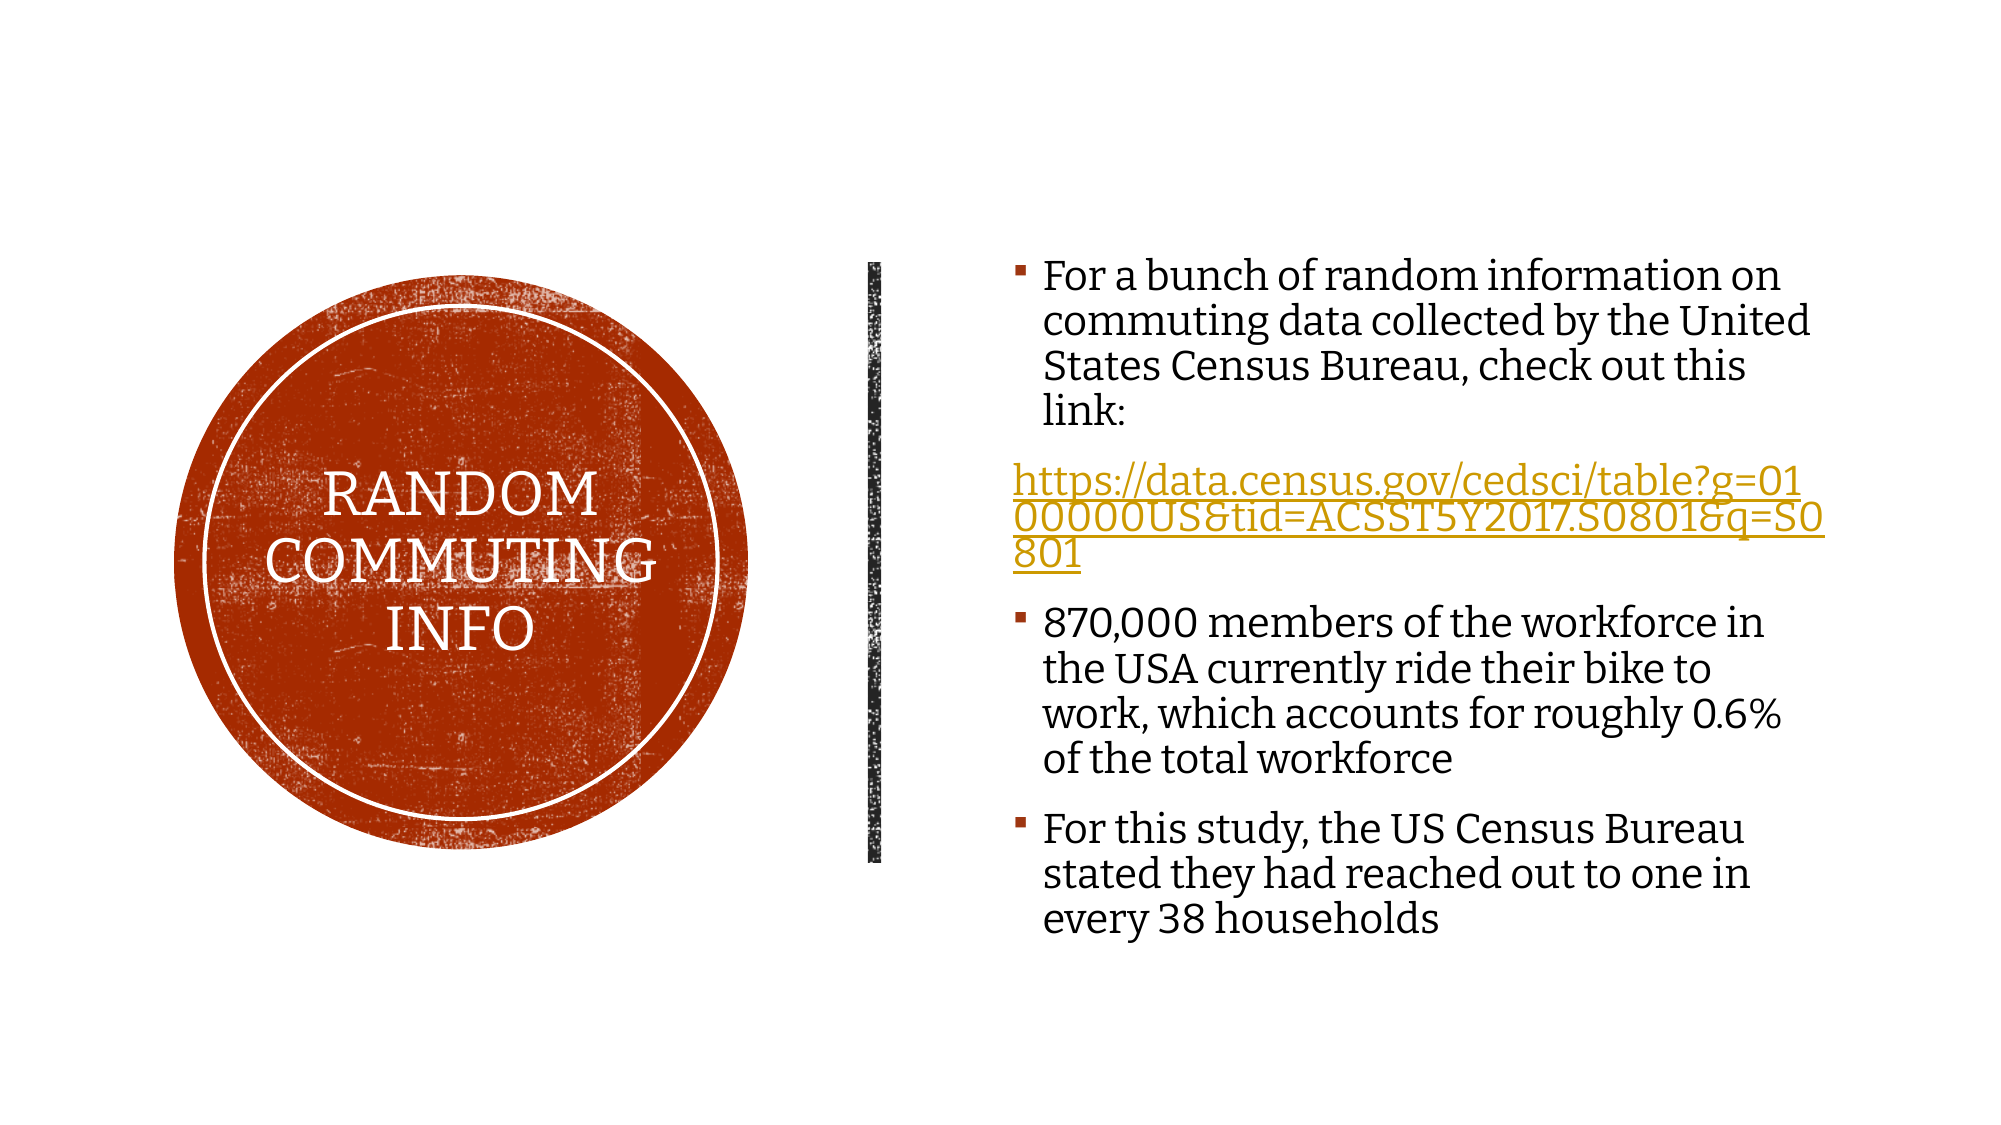

For a bunch of random information on commuting data collected by the United States Census Bureau, check out this link:
https://data.census.gov/cedsci/table?g=0100000US&tid=ACSST5Y2017.S0801&q=S0801
870,000 members of the workforce in the USA currently ride their bike to work, which accounts for roughly 0.6% of the total workforce
For this study, the US Census Bureau stated they had reached out to one in every 38 households

# Random Commuting Info